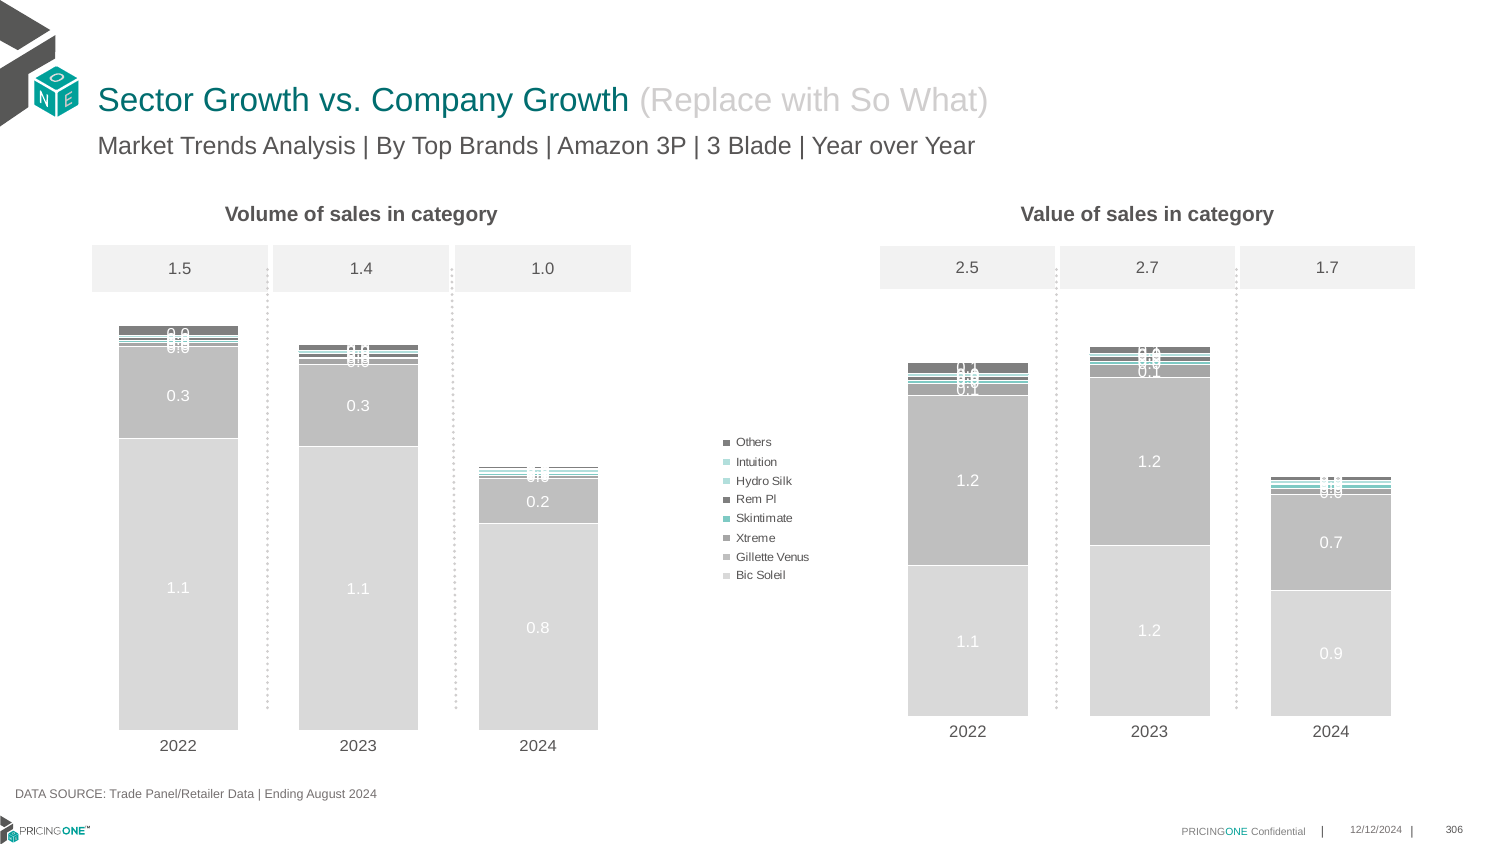

# Sector Growth vs. Company Growth (Replace with So What)
Market Trends Analysis | By Top Brands | Amazon 3P | 3 Blade | Year over Year
| Value of sales in category |  |  |
| --- | --- | --- |
| 2.5 | 2.7 | 1.7 |
| Volume of sales in category |  |  |
| --- | --- | --- |
| 1.5 | 1.4 | 1.0 |

### Chart

| Category | Bic Soleil | Gillette Venus | Xtreme | Skintimate | Rem Pl | Hydro Silk | Intuition | Others |
|---|---|---|---|---|---|---|---|---|
| 2022 | 1.076725 | 1.221535 | 0.087039 | 0.019895 | 0.031202 | 0.016861 | 0.000787 | 0.0831 |
| 2023 | 1.224983 | 1.20045 | 0.092189 | 0.026546 | 0.031294 | 0.019049 | 0.001024 | 0.05572 |
| 2024 | 0.902749 | 0.681777 | 0.043309 | 0.030382 | 0.008069 | 0.020729 | 0.004202 | 0.027348 |

### Chart

| Category | Bic Soleil | Gillette Venus | Xtreme | Skintimate | Rem Pl | Hydro Silk | Intuition | Others |
|---|---|---|---|---|---|---|---|---|
| 2022 | 1.077569 | 0.33873 | 0.016304 | 0.005197 | 0.013385 | 0.007231 | 0.000449 | 0.036904 |
| 2023 | 1.050261 | 0.302291 | 0.019531 | 0.006639 | 0.013514 | 0.009806 | 0.000564 | 0.021411 |
| 2024 | 0.763903 | 0.167509 | 0.010948 | 0.006957 | 0.003323 | 0.011011 | 0.002241 | 0.008023 |
DATA SOURCE: Trade Panel/Retailer Data | Ending August 2024

12/12/2024
306